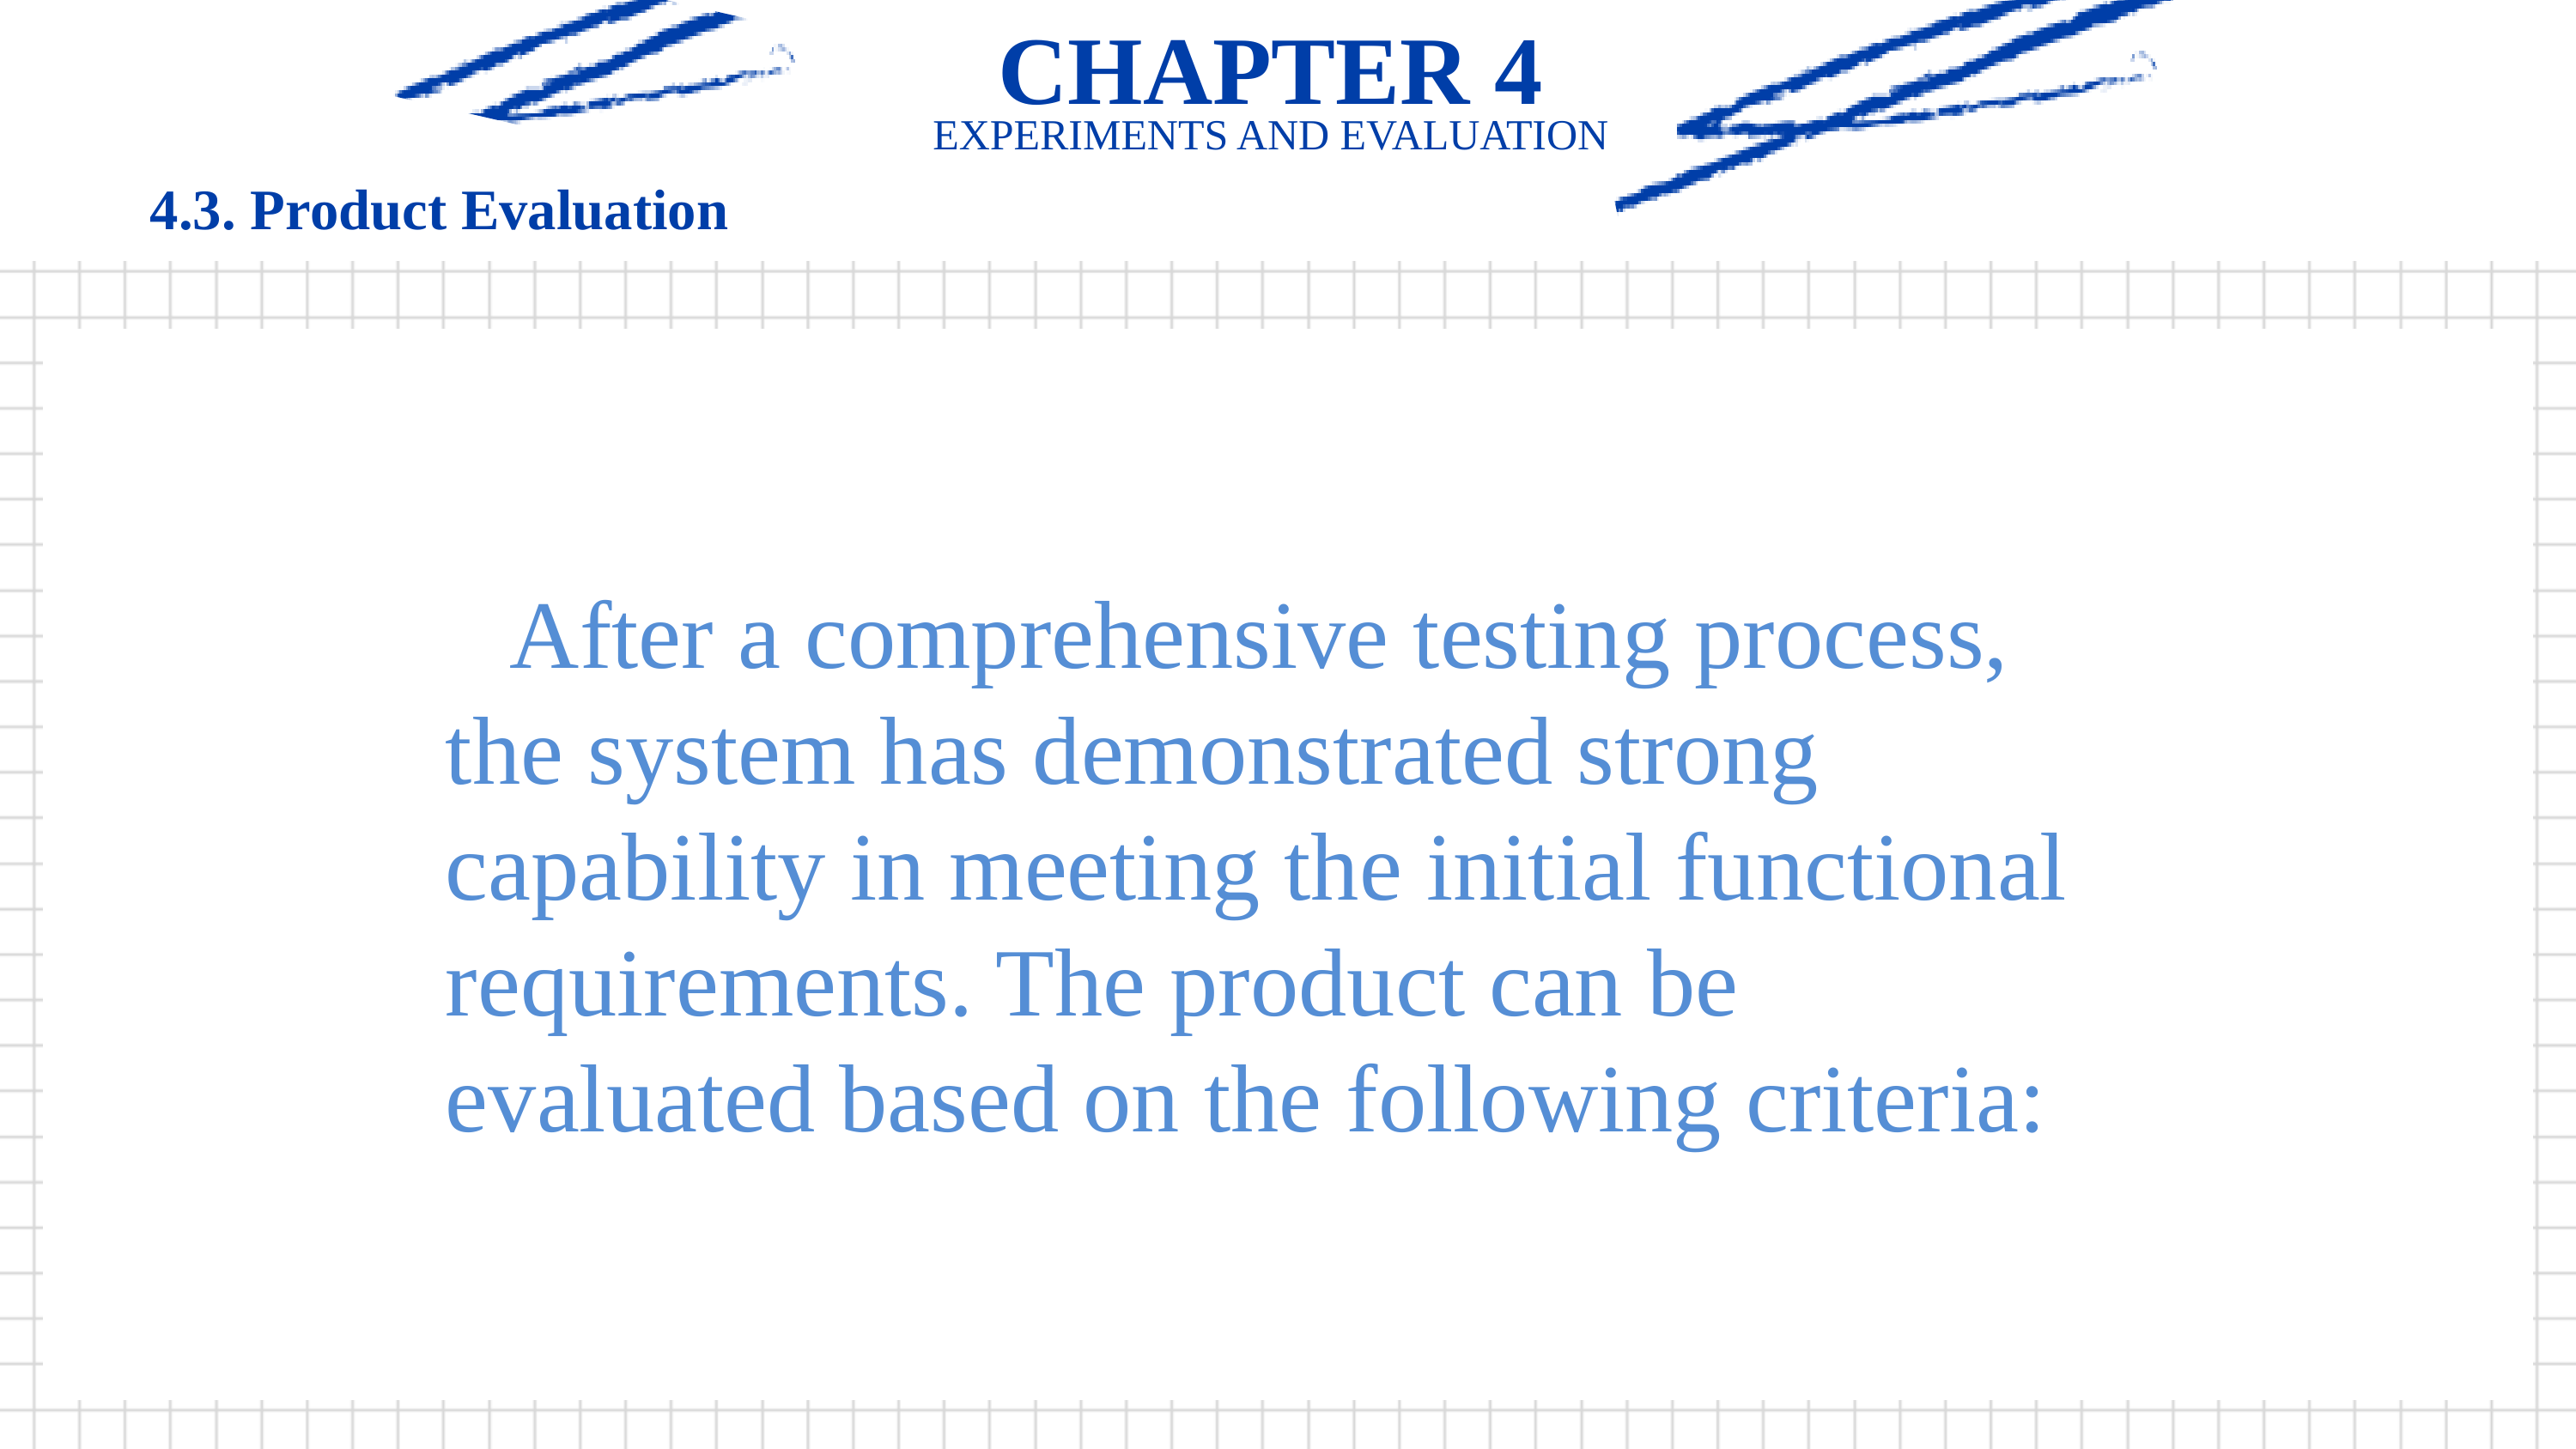

CHAPTER 4
EXPERIMENTS AND EVALUATION
4.3. Product Evaluation

After a comprehensive testing process, the system has demonstrated strong capability in meeting the initial functional requirements. The product can be evaluated based on the following criteria: